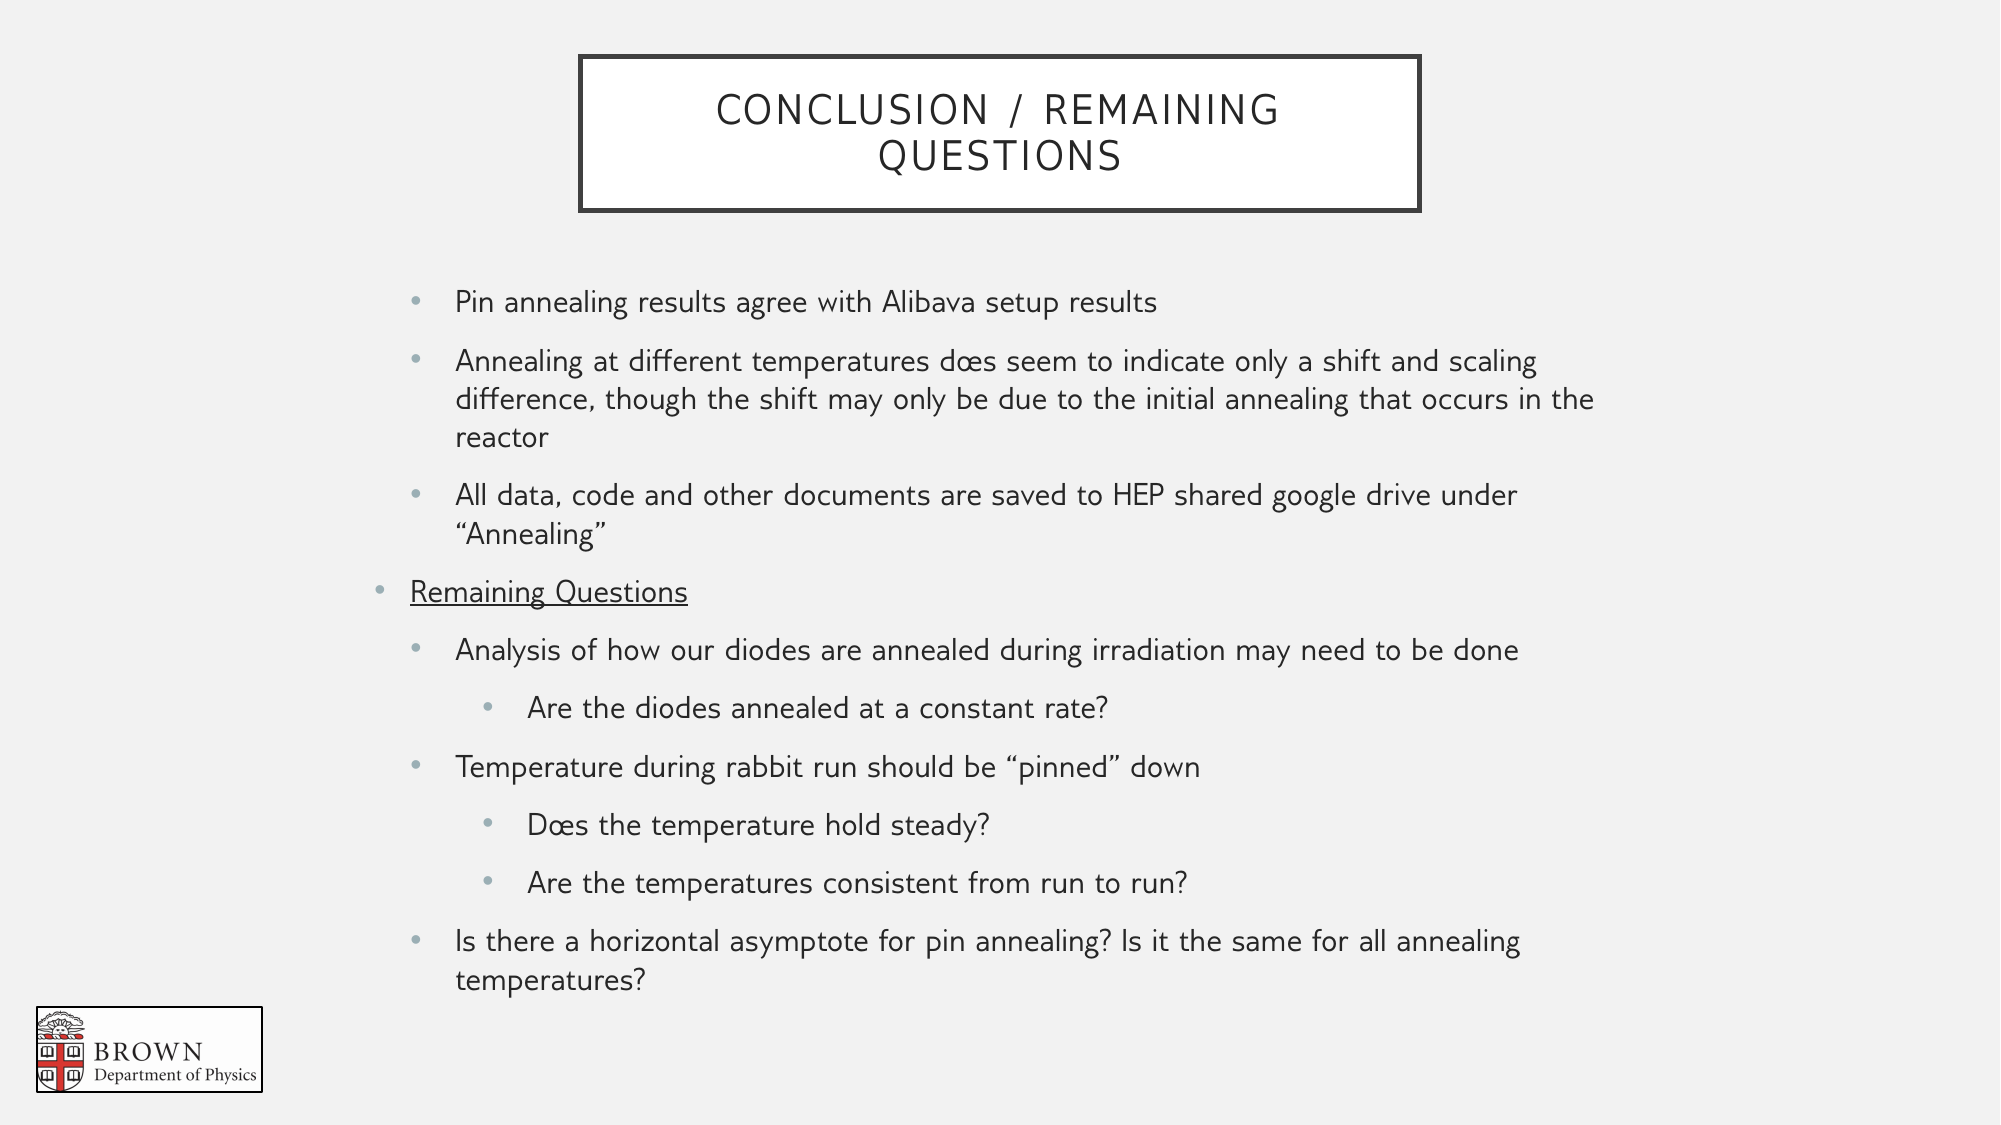

# Conclusion / Remaining questions

Pin annealing results agree with Alibava setup results
Annealing at different temperatures does seem to indicate only a shift and scaling difference, though the shift may only be due to the initial annealing that occurs in the reactor
All data, code and other documents are saved to HEP shared google drive under “Annealing”
Remaining Questions
Analysis of how our diodes are annealed during irradiation may need to be done
Are the diodes annealed at a constant rate?
Temperature during rabbit run should be “pinned” down
Does the temperature hold steady?
Are the temperatures consistent from run to run?
Is there a horizontal asymptote for pin annealing? Is it the same for all annealing temperatures?